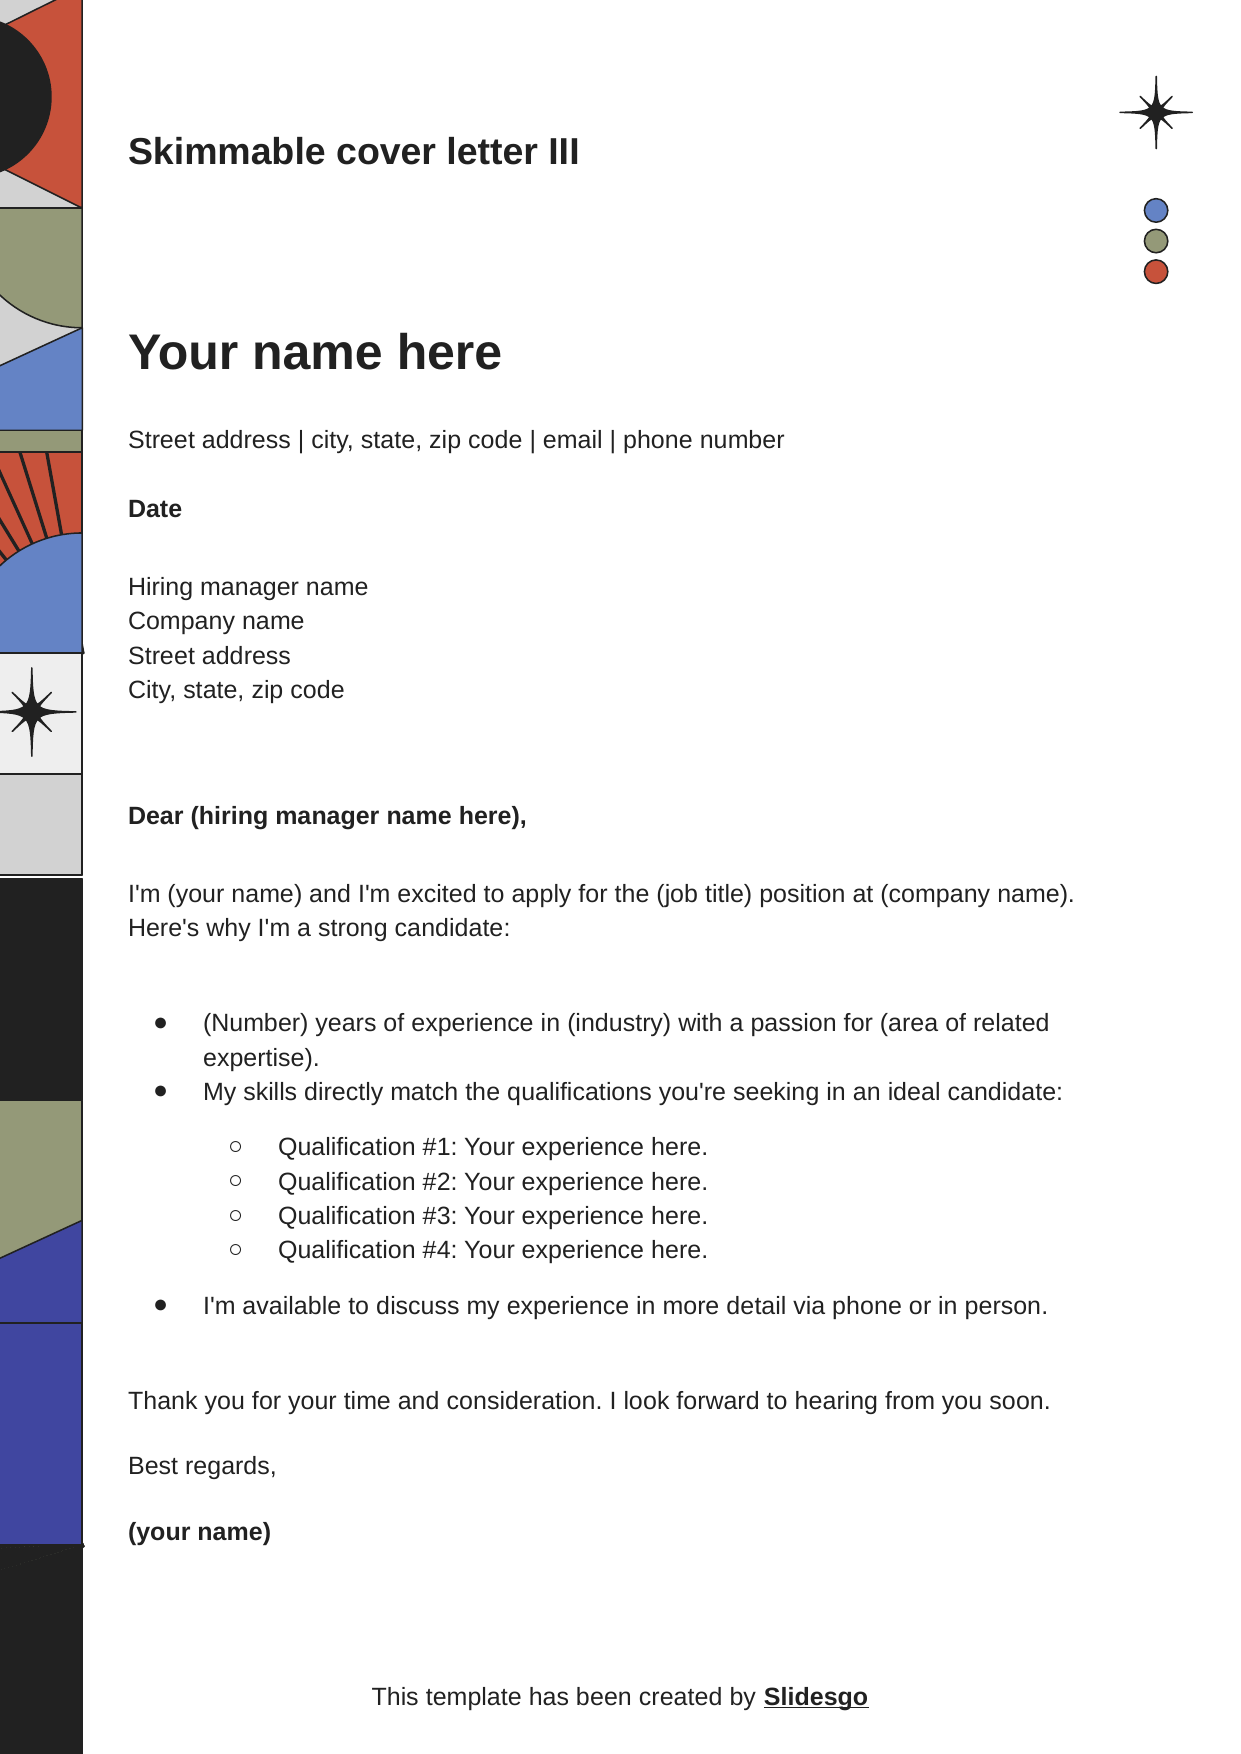

Skimmable cover letter III
# Your name here
Street address | city, state, zip code | email | phone number
Date
Hiring manager name
Company name
Street address
City, state, zip code
Dear (hiring manager name here),
I'm (your name) and I'm excited to apply for the (job title) position at (company name). Here's why I'm a strong candidate:
(Number) years of experience in (industry) with a passion for (area of related expertise).
My skills directly match the qualifications you're seeking in an ideal candidate:
Qualification #1: Your experience here.
Qualification #2: Your experience here.
Qualification #3: Your experience here.
Qualification #4: Your experience here.
I'm available to discuss my experience in more detail via phone or in person.
Thank you for your time and consideration. I look forward to hearing from you soon.
Best regards,
(your name)
This template has been created by Slidesgo